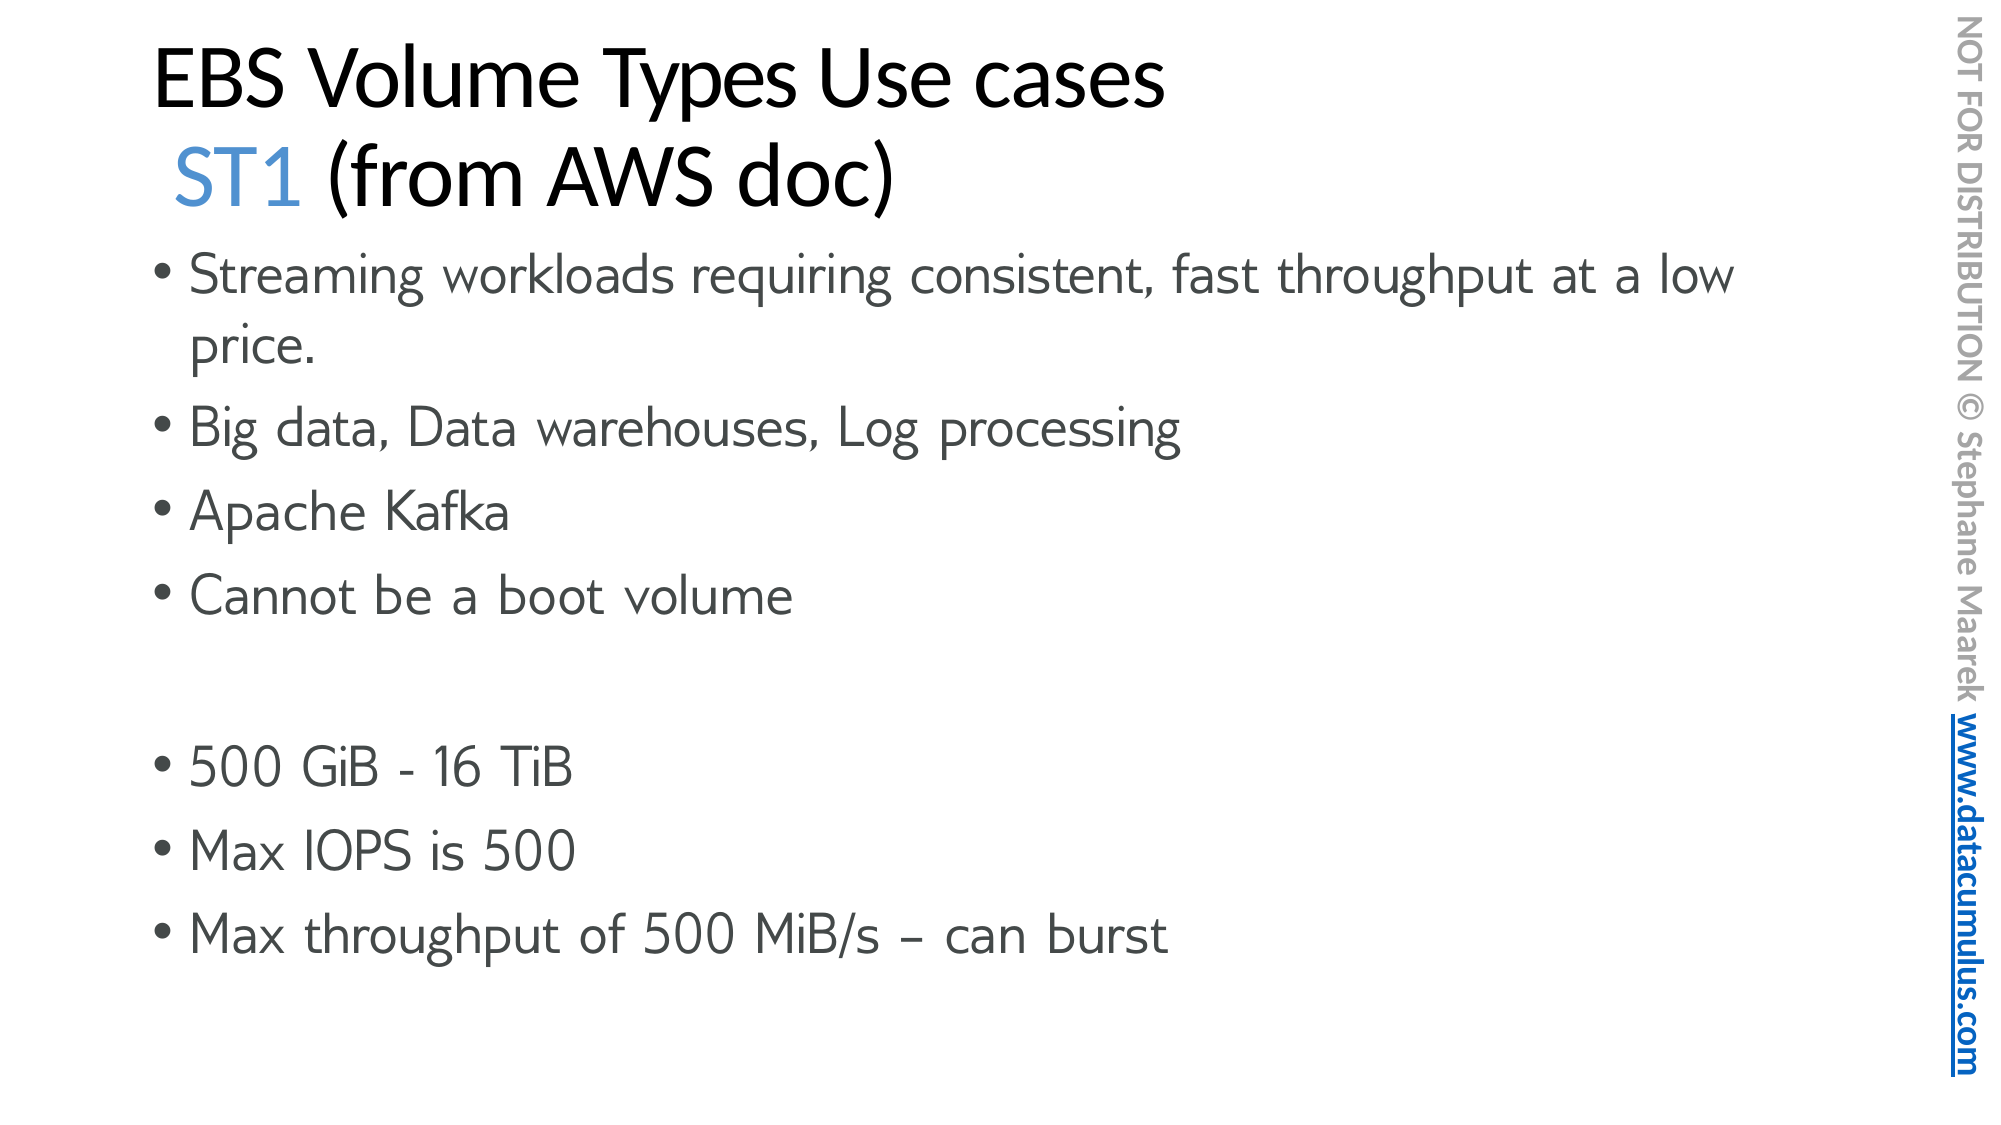

# EBS Volume Types Use cases  ST1 (from AWS doc)
NOT FOR DISTRIBUTION © Stephane Maarek www.datacumulus.com
Streaming workloads requiring consistent, fast throughput at a low price.
Big data, Data warehouses, Log processing
Apache Kafka
Cannot be a boot volume

500 GiB - 16 TiB
Max IOPS is 500
Max throughput of 500 MiB/s – can burst
© Stephane Maarek